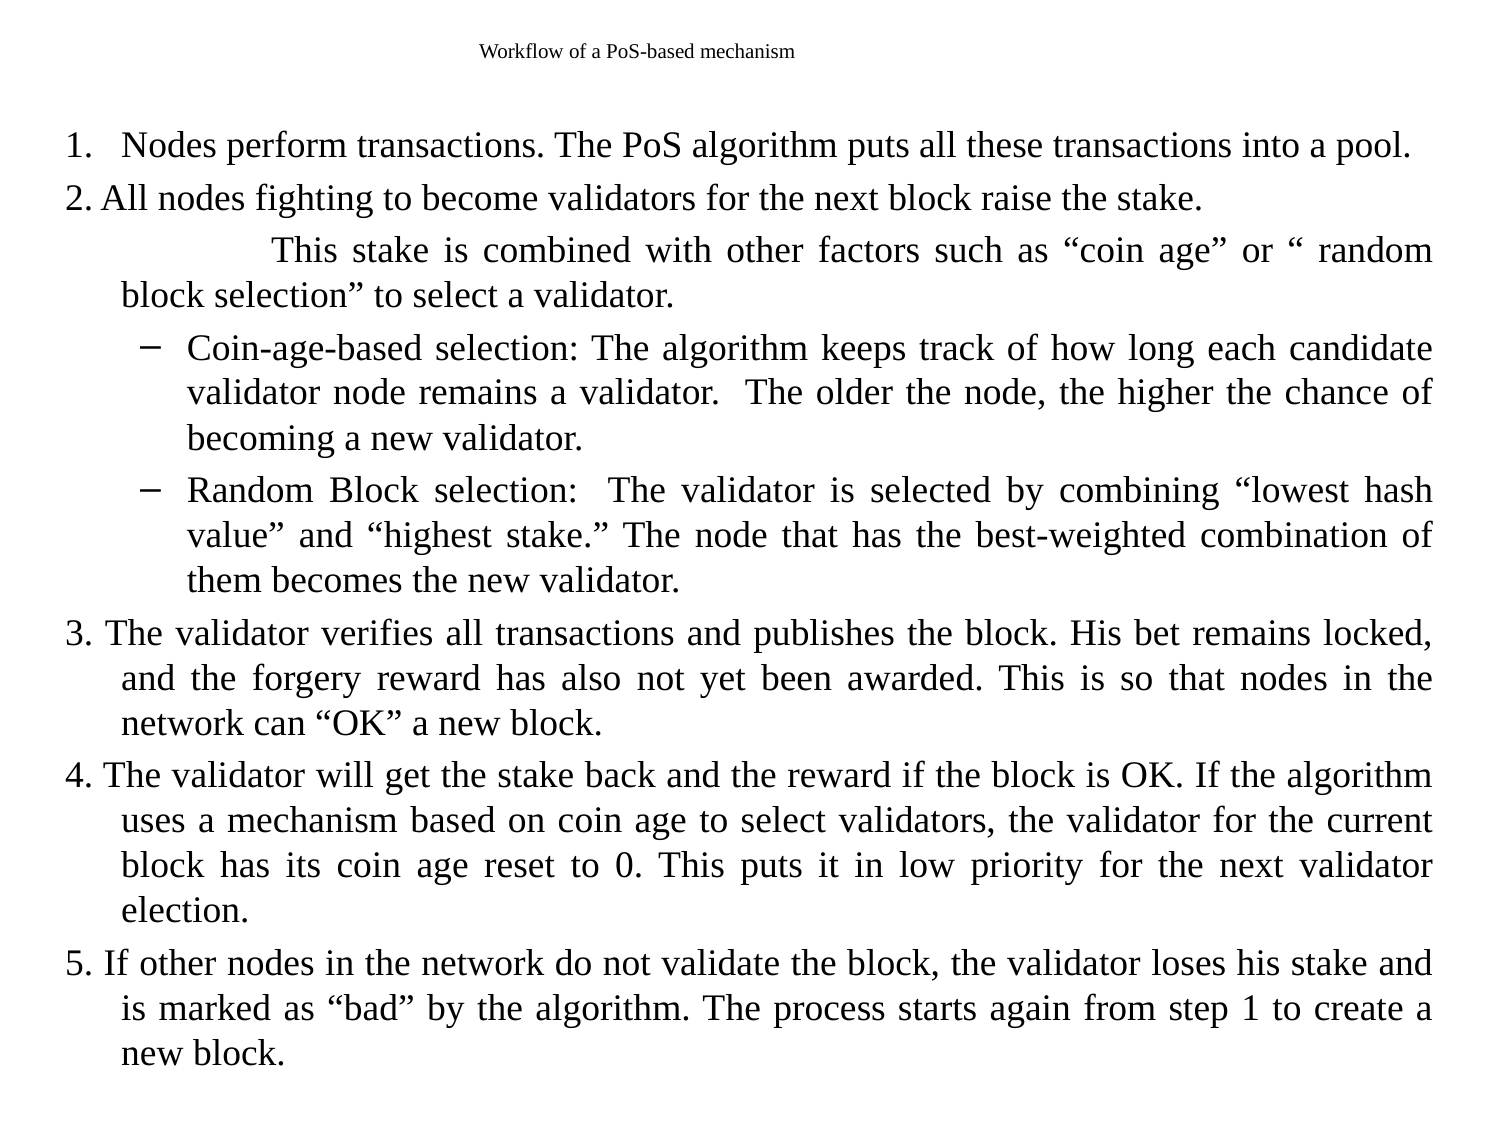

# Workflow of a PoS-based mechanism
Nodes perform transactions. The PoS algorithm puts all these transactions into a pool.
2. All nodes fighting to become validators for the next block raise the stake.
		This stake is combined with other factors such as “coin age” or “ random block selection” to select a validator.
Coin-age-based selection: The algorithm keeps track of how long each candidate validator node remains a validator.  The older the node, the higher the chance of becoming a new validator.
Random Block selection:  The validator is selected by combining “lowest hash value” and “highest stake.” The node that has the best-weighted combination of them becomes the new validator.
3. The validator verifies all transactions and publishes the block. His bet remains locked, and the forgery reward has also not yet been awarded. This is so that nodes in the network can “OK” a new block.
4. The validator will get the stake back and the reward if the block is OK. If the algorithm uses a mechanism based on coin age to select validators, the validator for the current block has its coin age reset to 0. This puts it in low priority for the next validator election.
5. If other nodes in the network do not validate the block, the validator loses his stake and is marked as “bad” by the algorithm. The process starts again from step 1 to create a new block.